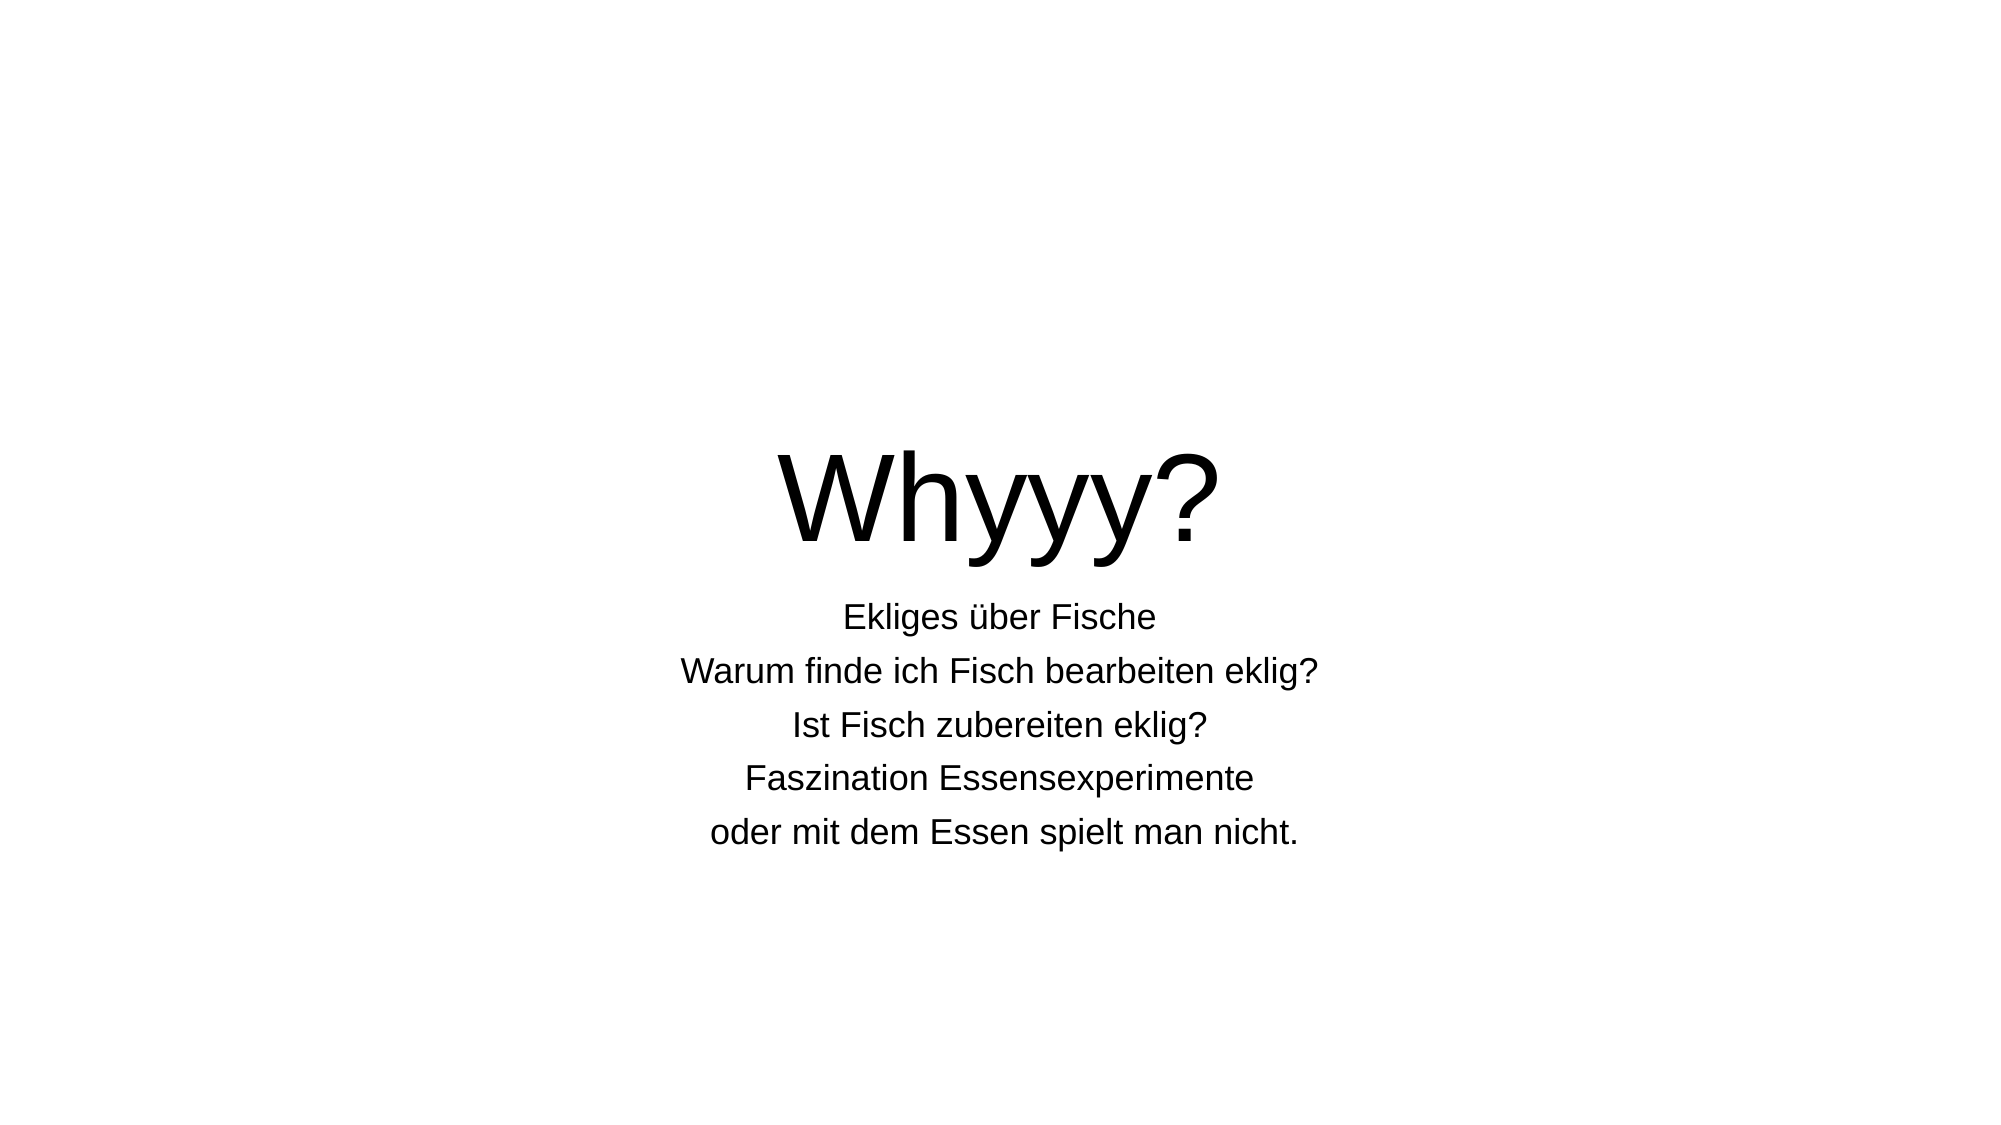

# Whyyy?
Ekliges über Fische
Warum finde ich Fisch bearbeiten eklig?
Ist Fisch zubereiten eklig?
Faszination Essensexperimente
 oder mit dem Essen spielt man nicht.